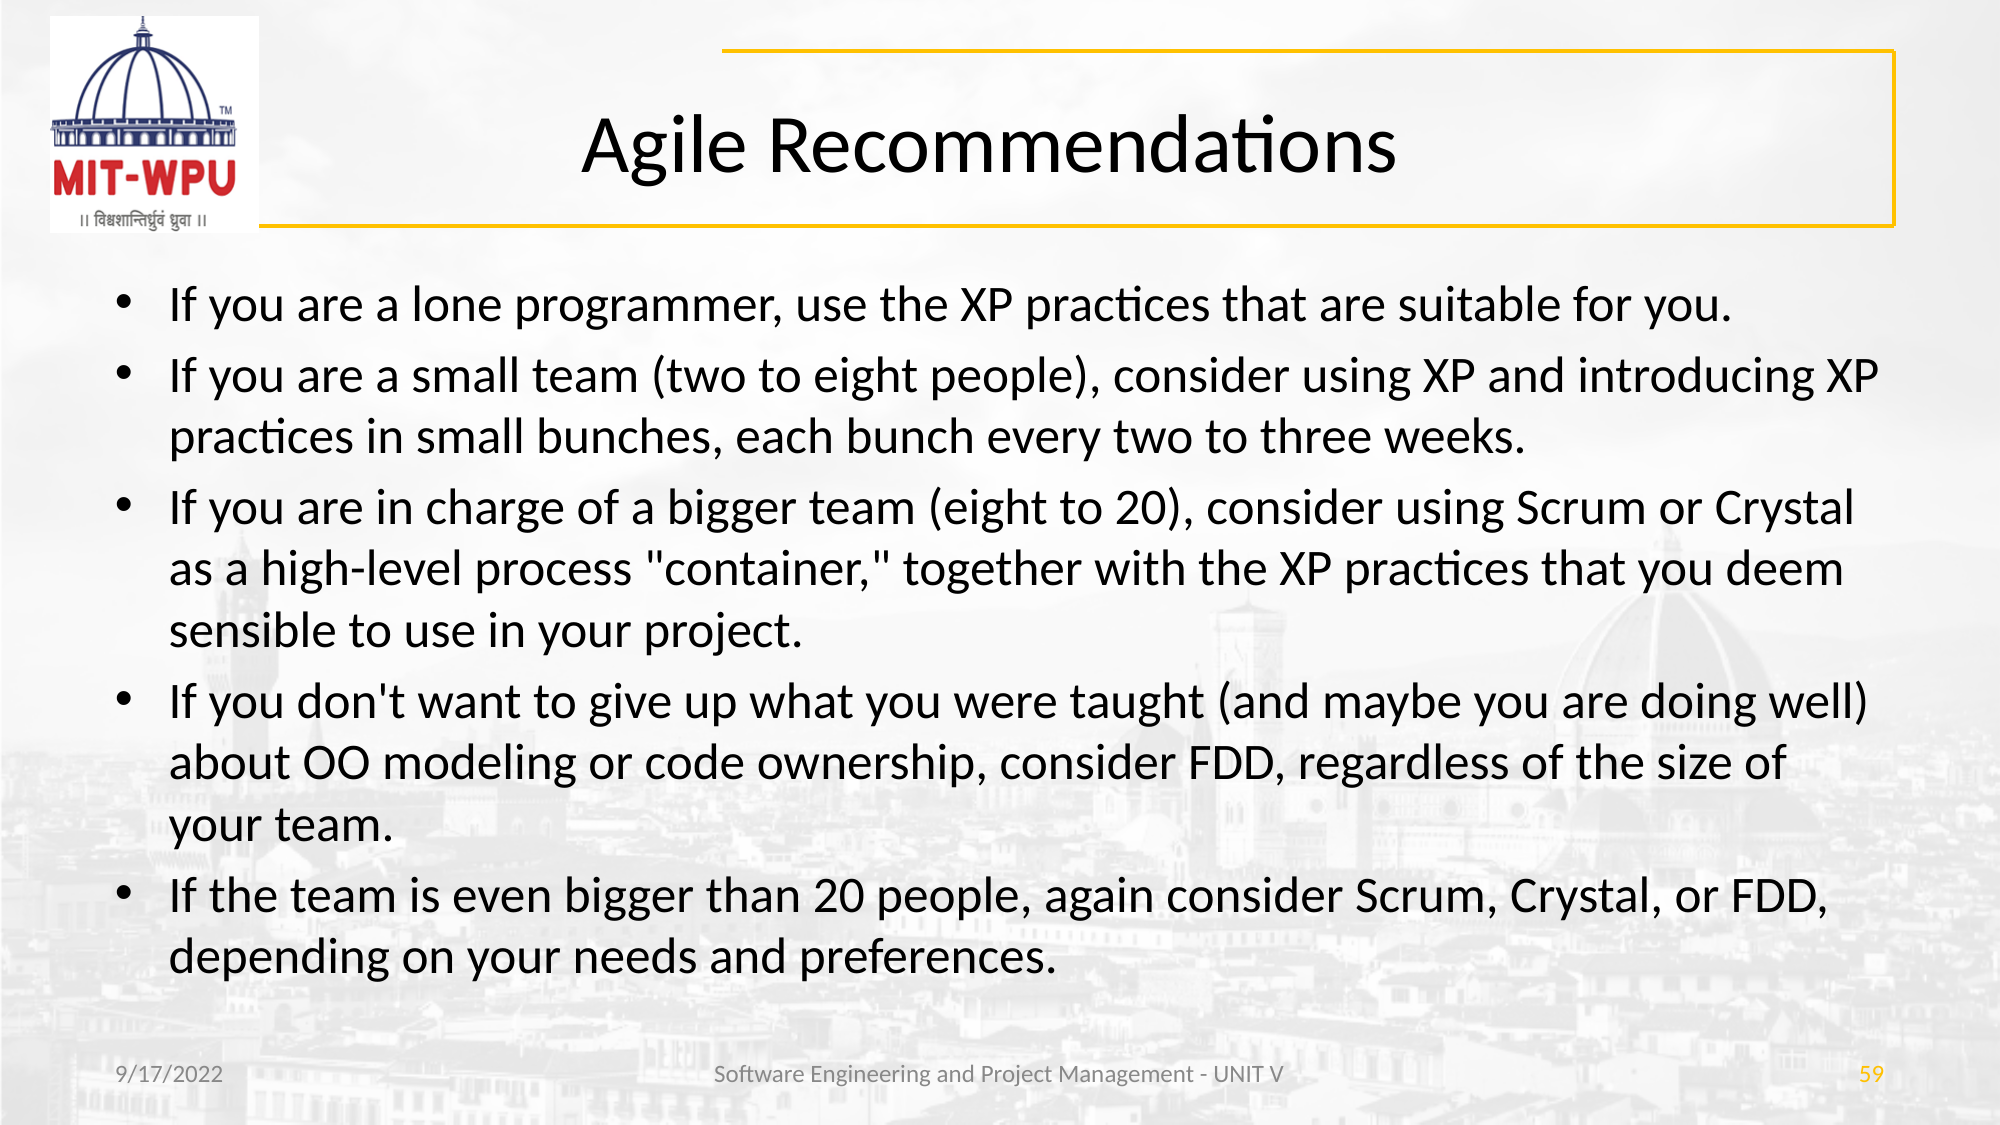

# Agile Recommendations
If you are a lone programmer, use the XP practices that are suitable for you.
If you are a small team (two to eight people), consider using XP and introducing XP practices in small bunches, each bunch every two to three weeks.
If you are in charge of a bigger team (eight to 20), consider using Scrum or Crystal as a high-level process "container," together with the XP practices that you deem sensible to use in your project.
If you don't want to give up what you were taught (and maybe you are doing well) about OO modeling or code ownership, consider FDD, regardless of the size of your team.
If the team is even bigger than 20 people, again consider Scrum, Crystal, or FDD, depending on your needs and preferences.

9/17/2022
Software Engineering and Project Management - UNIT V
59